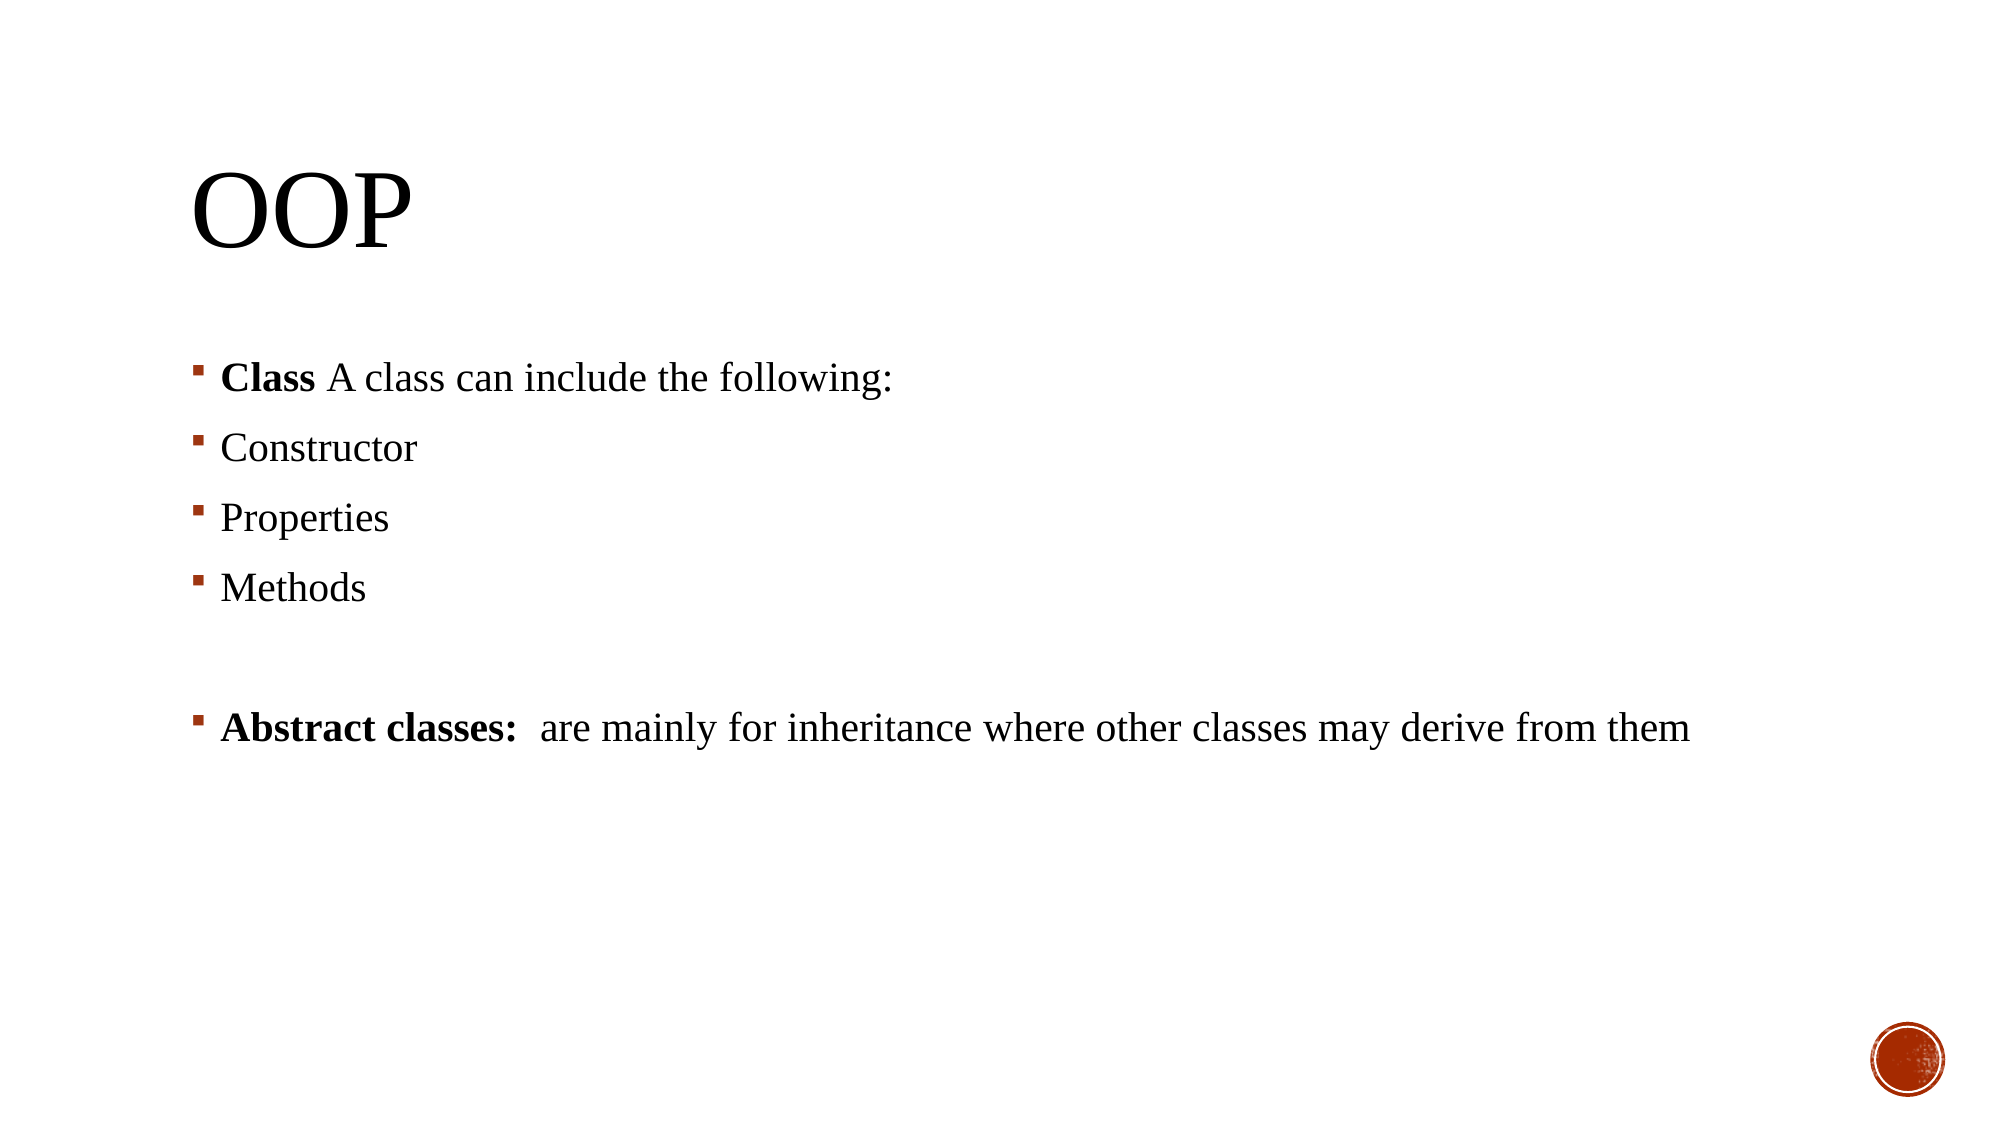

# OOP
Class A class can include the following:
Constructor
Properties
Methods

Abstract classes:  are mainly for inheritance where other classes may derive from them